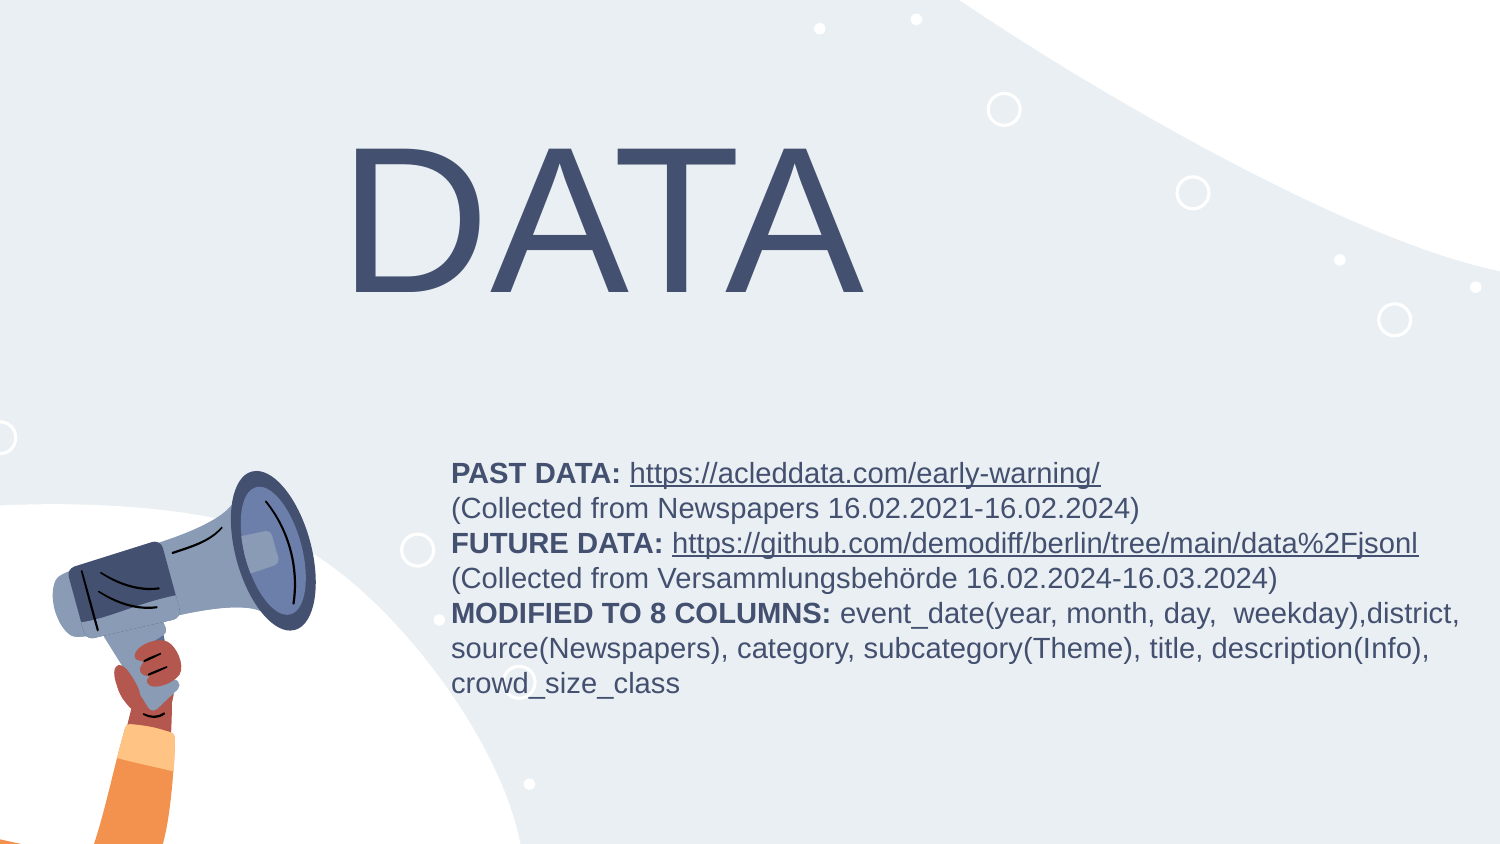

# DATA

PAST DATA: https://acleddata.com/early-warning/
(Collected from Newspapers 16.02.2021-16.02.2024)
FUTURE DATA: https://github.com/demodiff/berlin/tree/main/data%2Fjsonl
(Collected from Versammlungsbehörde 16.02.2024-16.03.2024)
MODIFIED TO 8 COLUMNS: event_date(year, month, day,  weekday),district, source(Newspapers), category, subcategory(Theme), title, description(Info), crowd_size_class